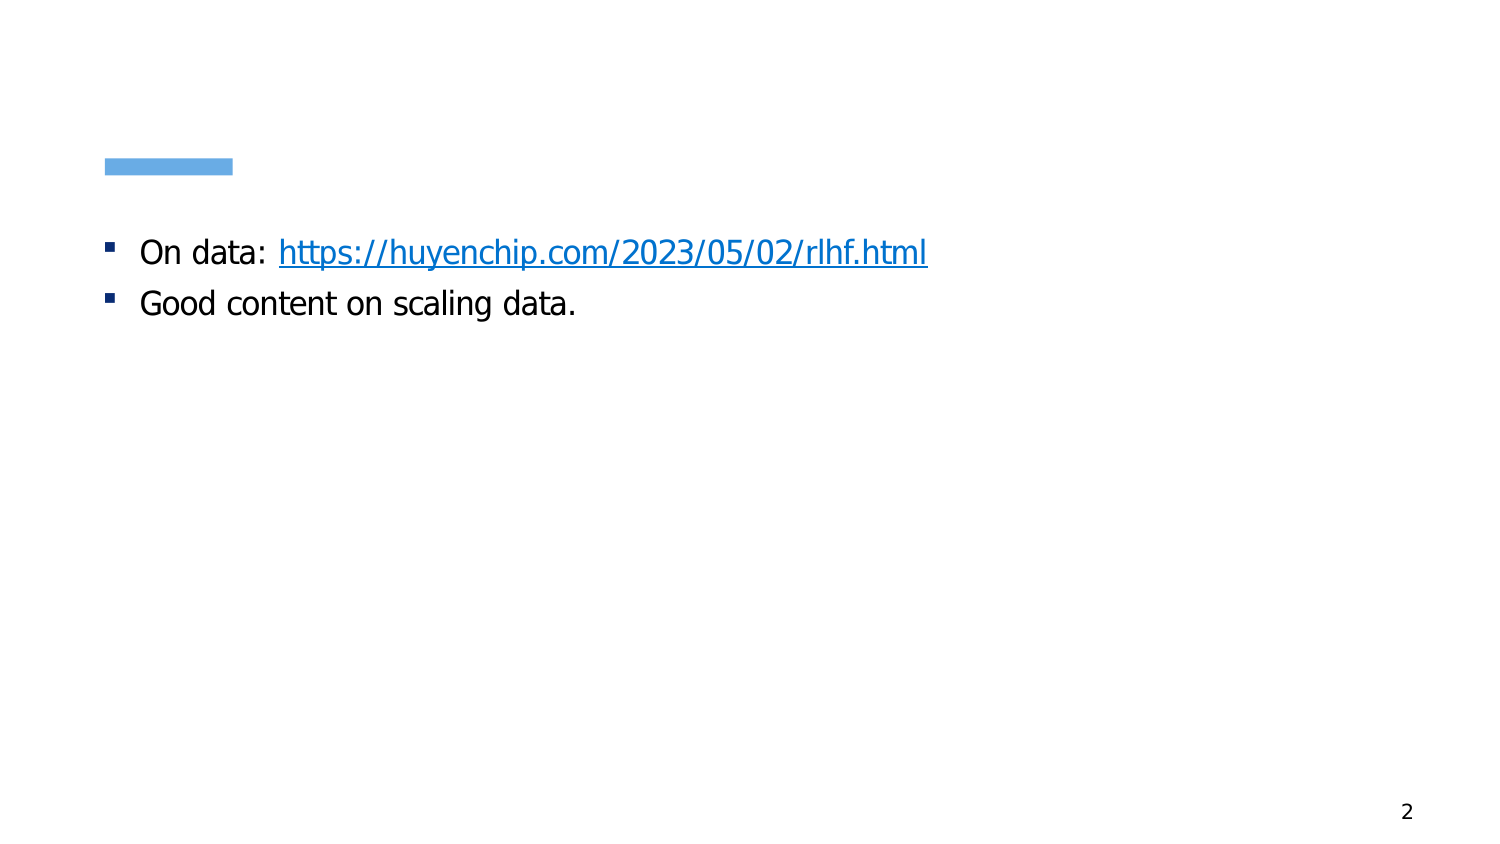

#
On data: https://huyenchip.com/2023/05/02/rlhf.html
Good content on scaling data.